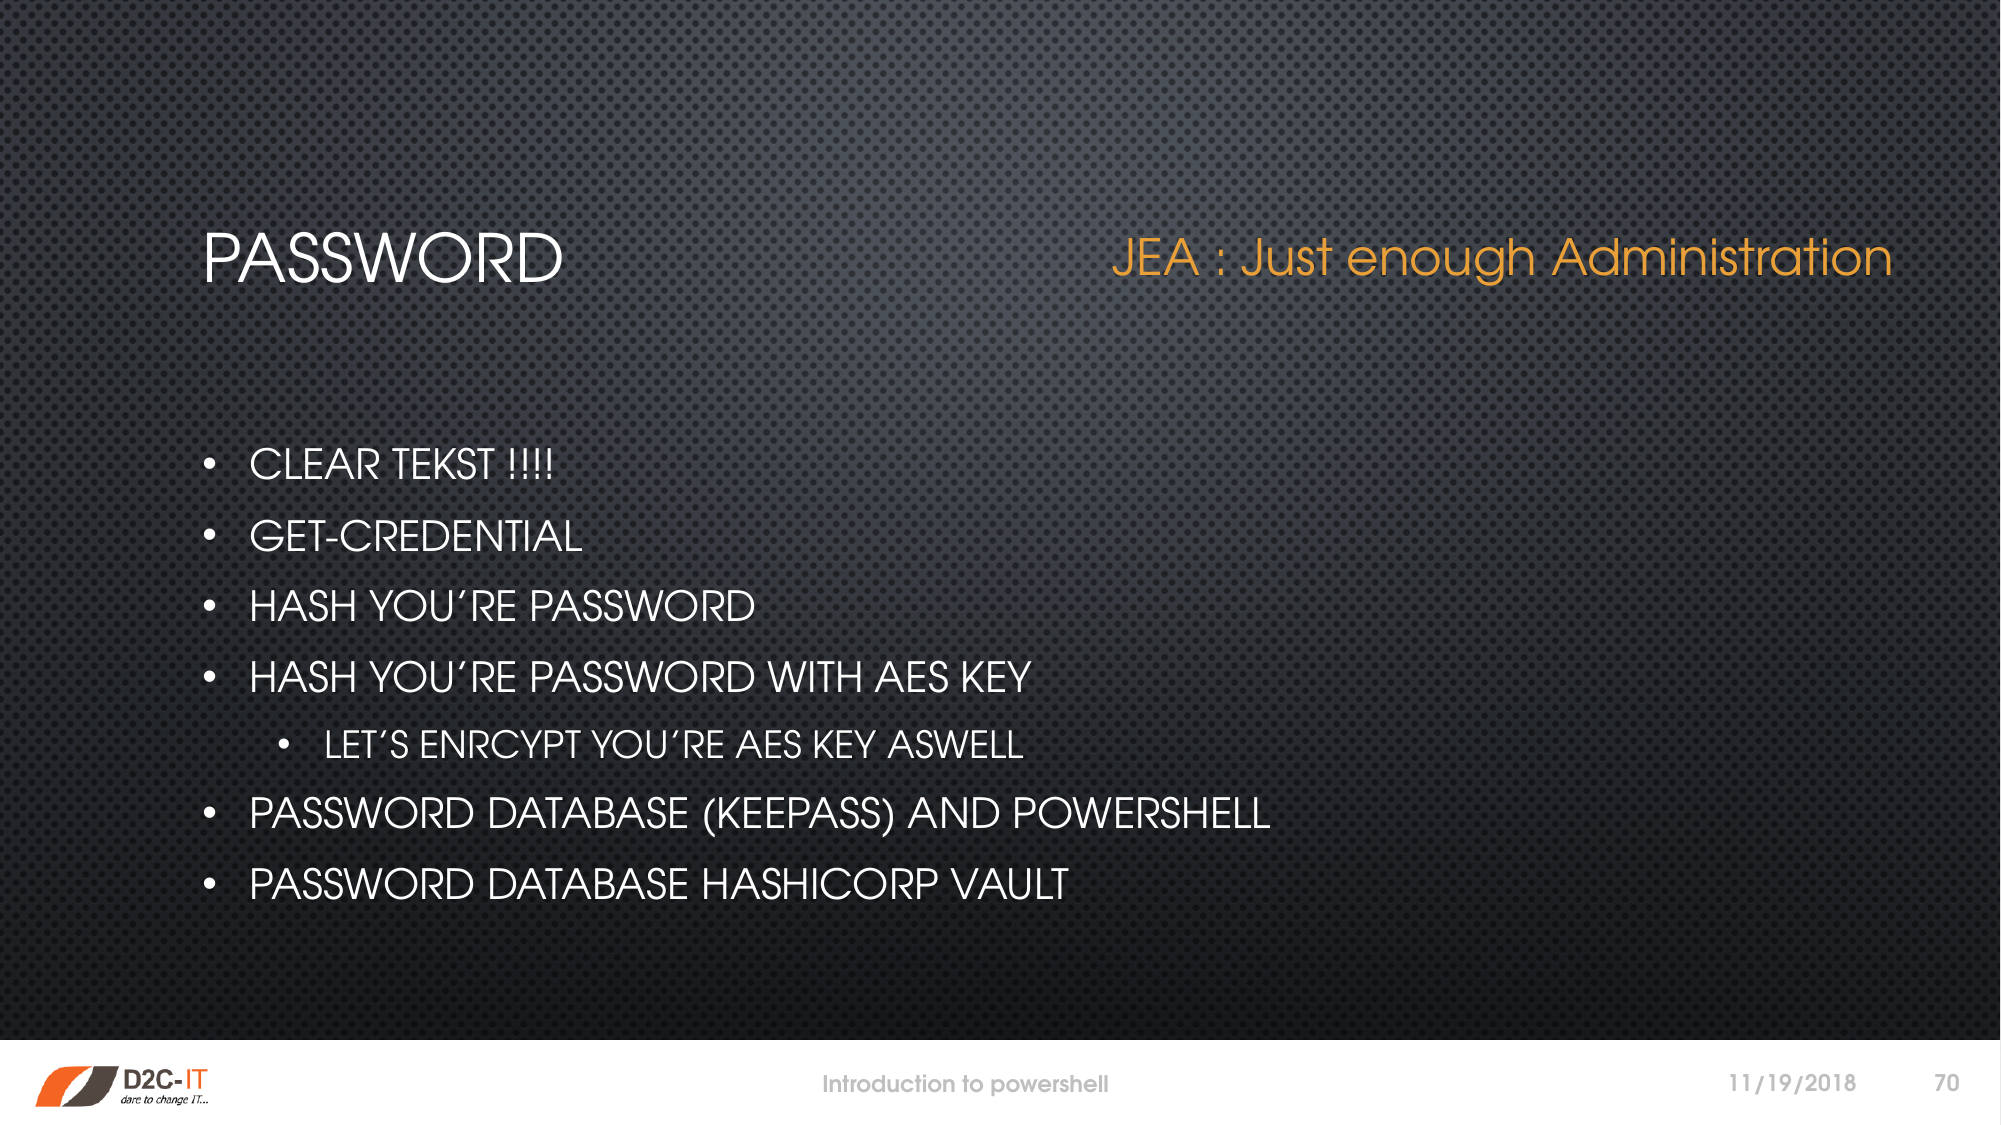

# Password
JEA : Just enough Administration
Clear tekst !!!!
Get-credential
Hash you’re password
Hash you’re Password with AES Key
Let’s Enrcypt you’re AES key aswell
Password database (Keepass) and powershell
Password database Hashicorp Vault
11/19/2018
70
Introduction to powershell